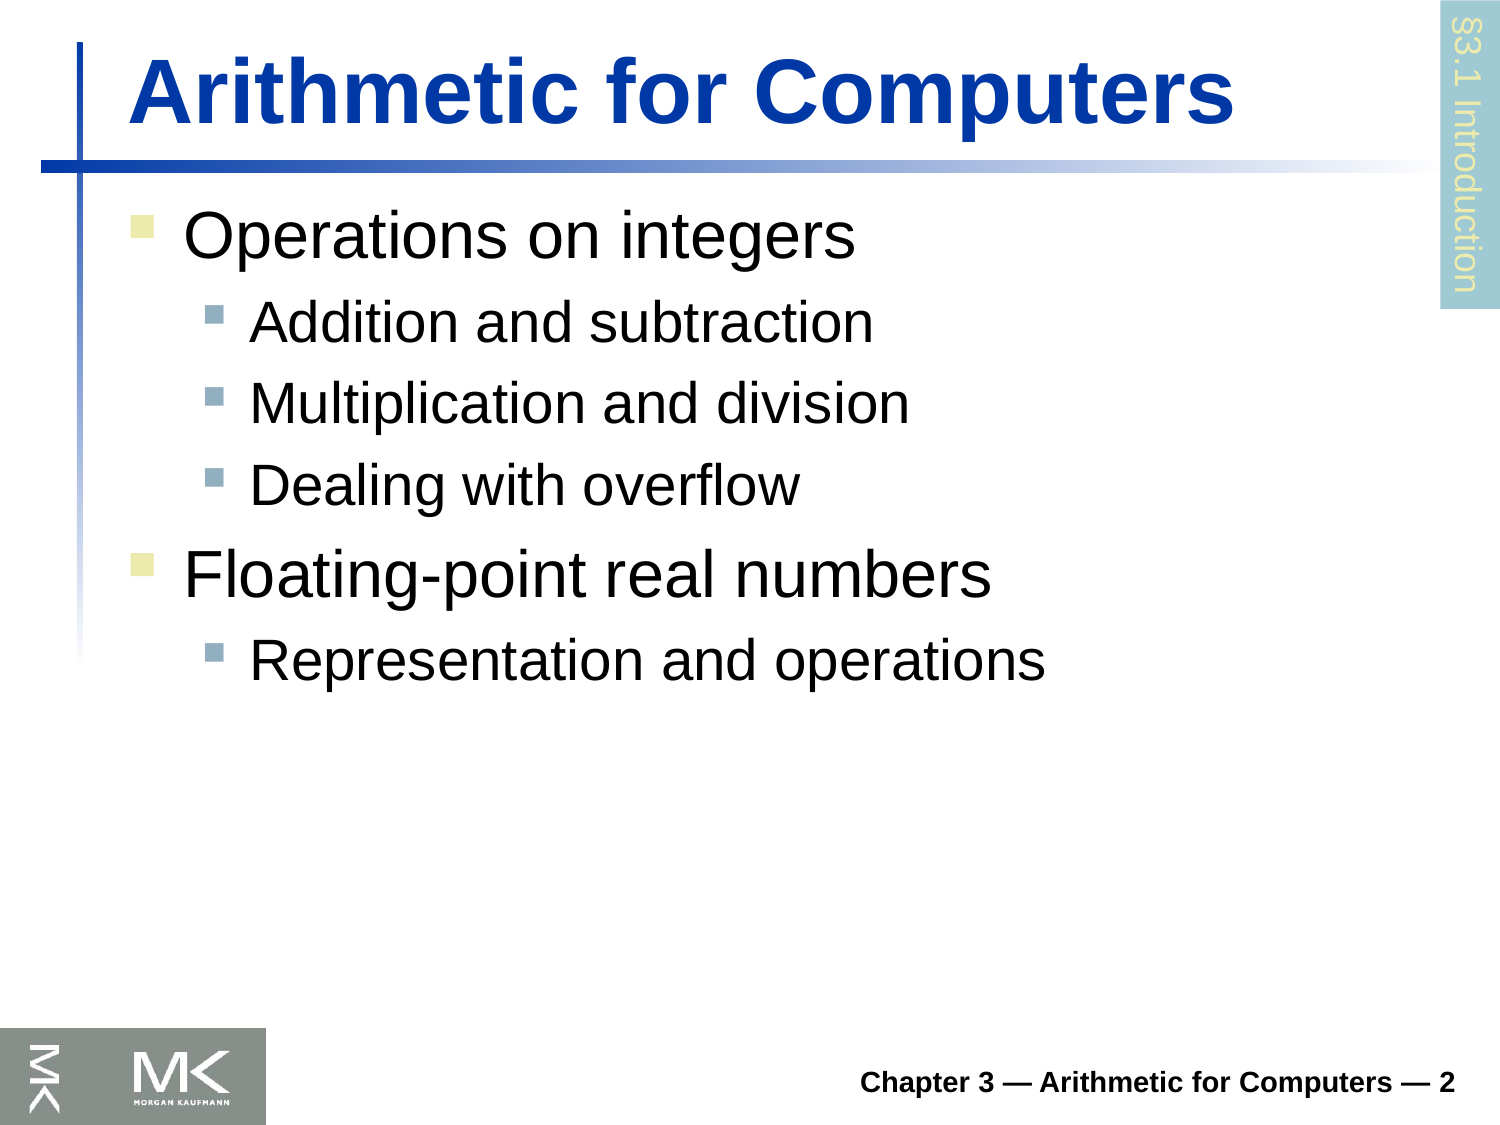

# Arithmetic for Computers
§3.1 Introduction
Operations on integers
Addition and subtraction
Multiplication and division
Dealing with overflow
Floating-point real numbers
Representation and operations
Chapter 3 — Arithmetic for Computers — 2